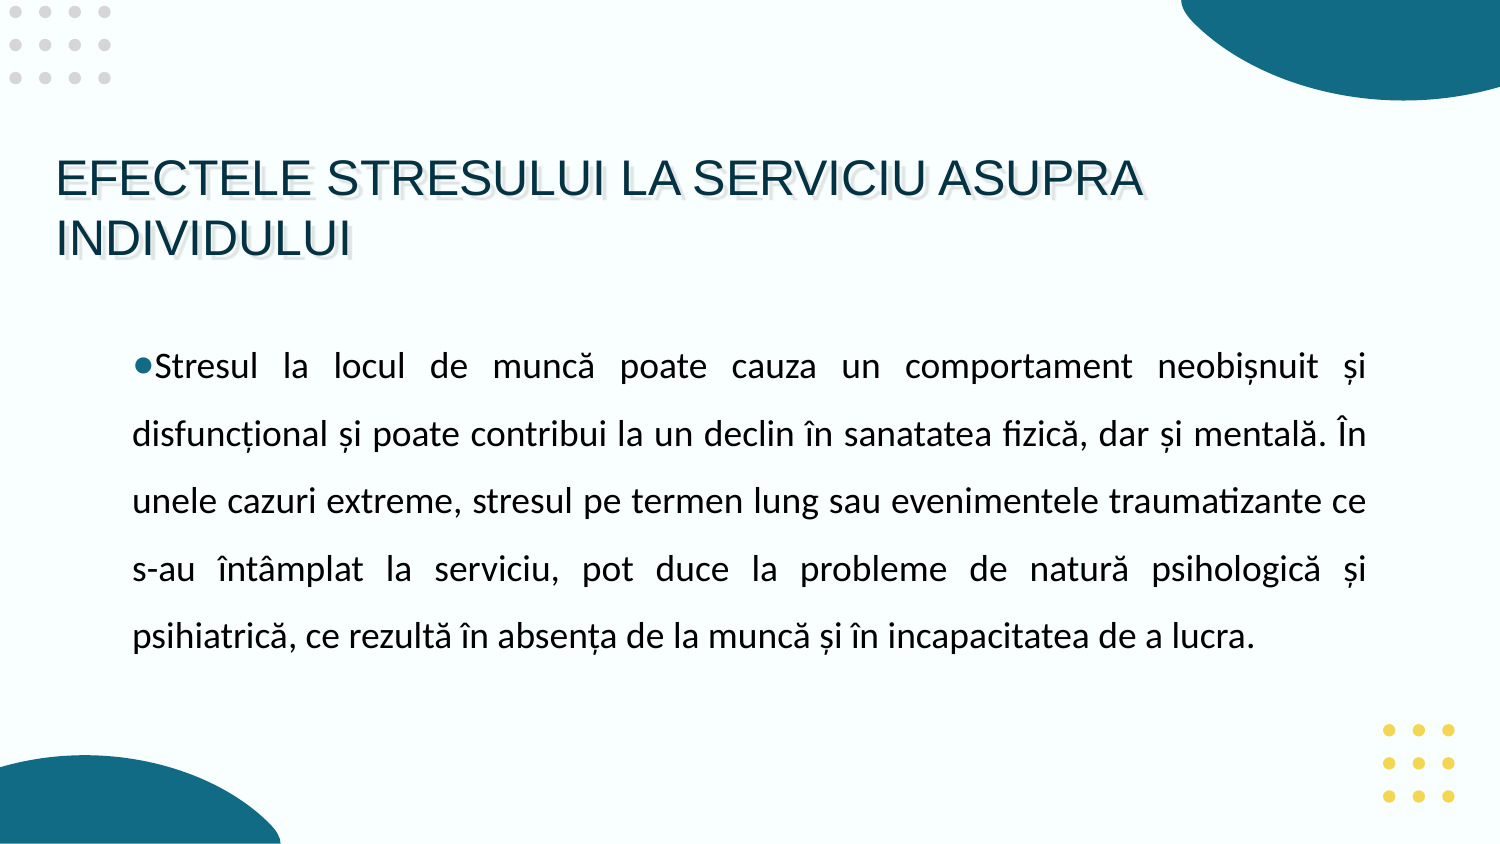

# EFECTELE STRESULUI LA SERVICIU ASUPRA INDIVIDULUI
Stresul la locul de muncă poate cauza un comportament neobișnuit și disfuncțional și poate contribui la un declin în sanatatea fizică, dar și mentală. În unele cazuri extreme, stresul pe termen lung sau evenimentele traumatizante ce s-au întâmplat la serviciu, pot duce la probleme de natură psihologică și psihiatrică, ce rezultă în absența de la muncă și în incapacitatea de a lucra.